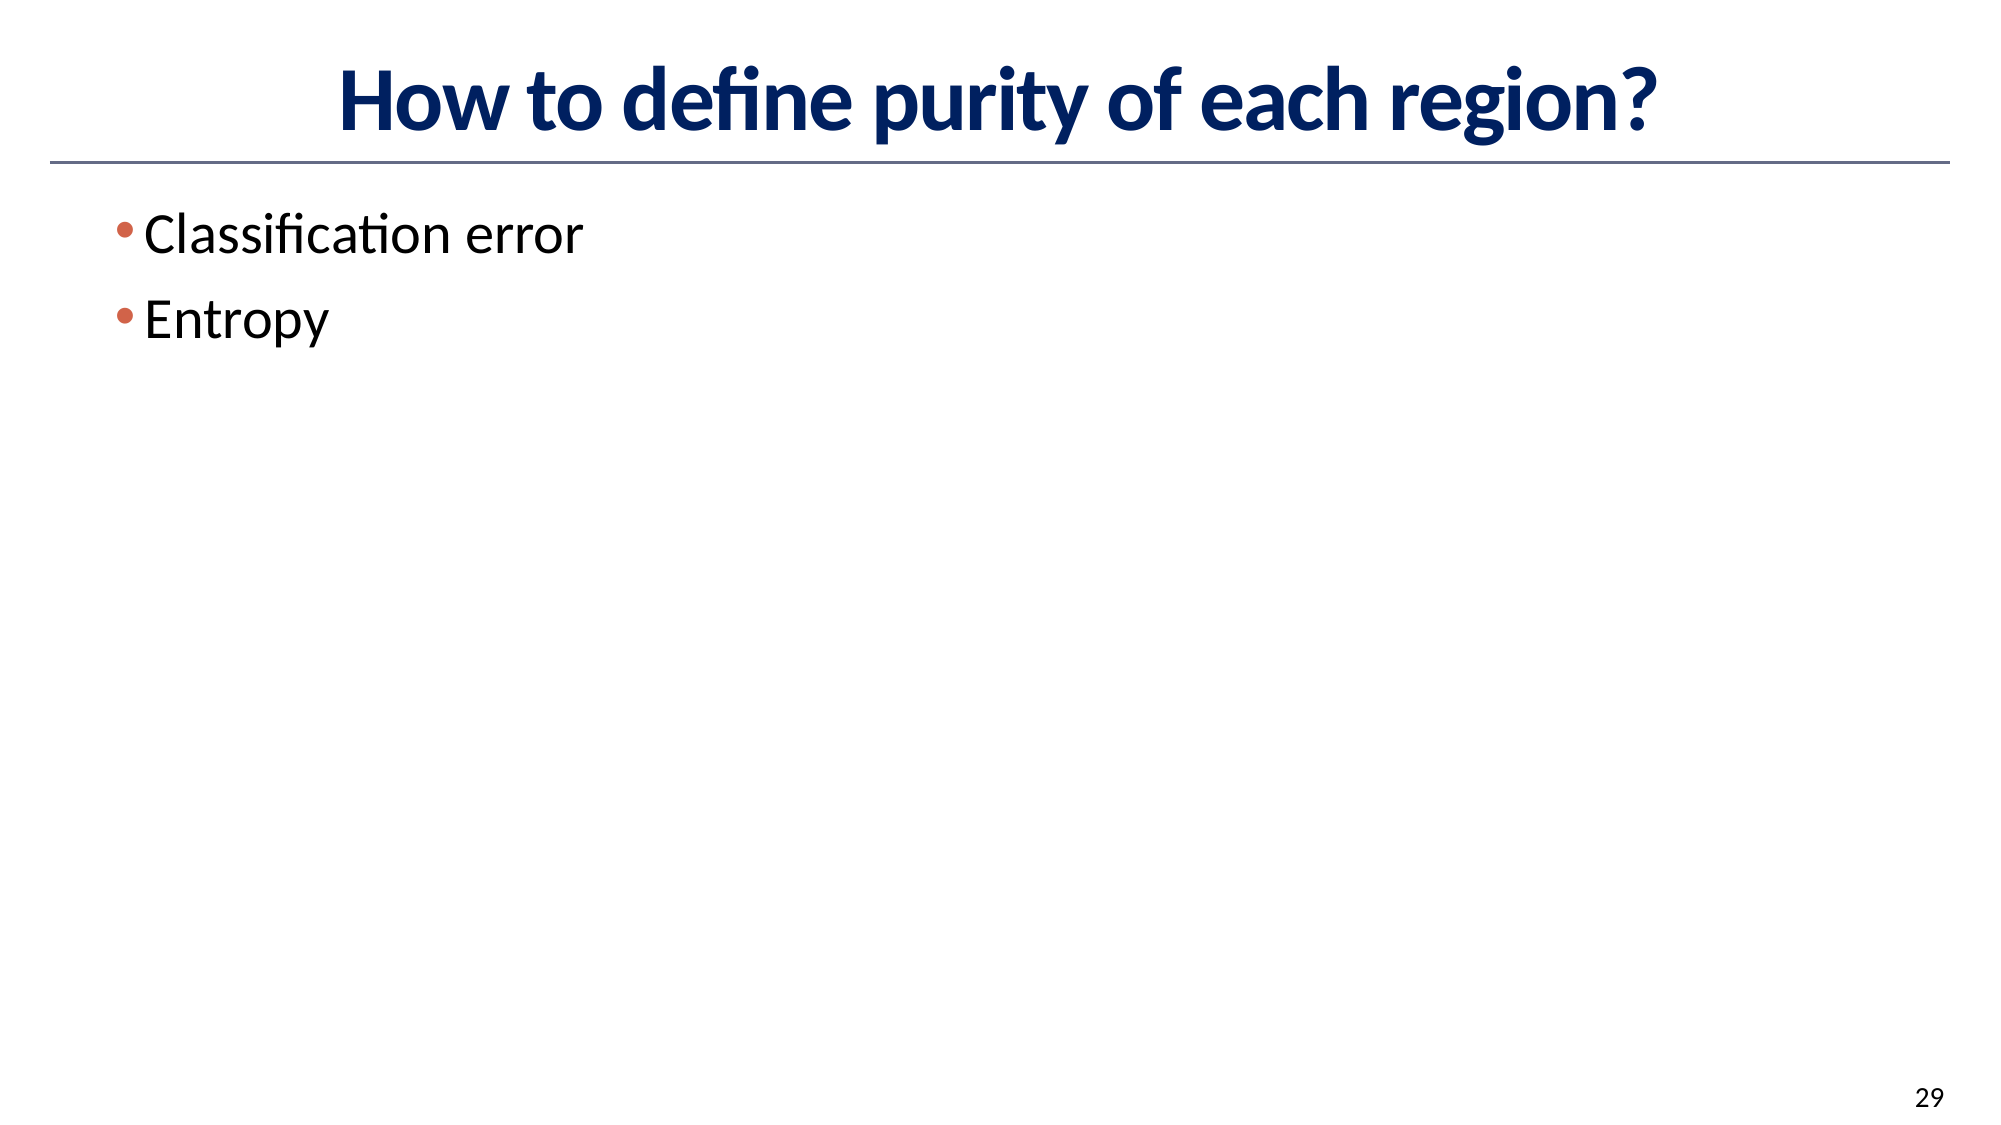

# How to define purity of each region?
Classification error
Entropy
29